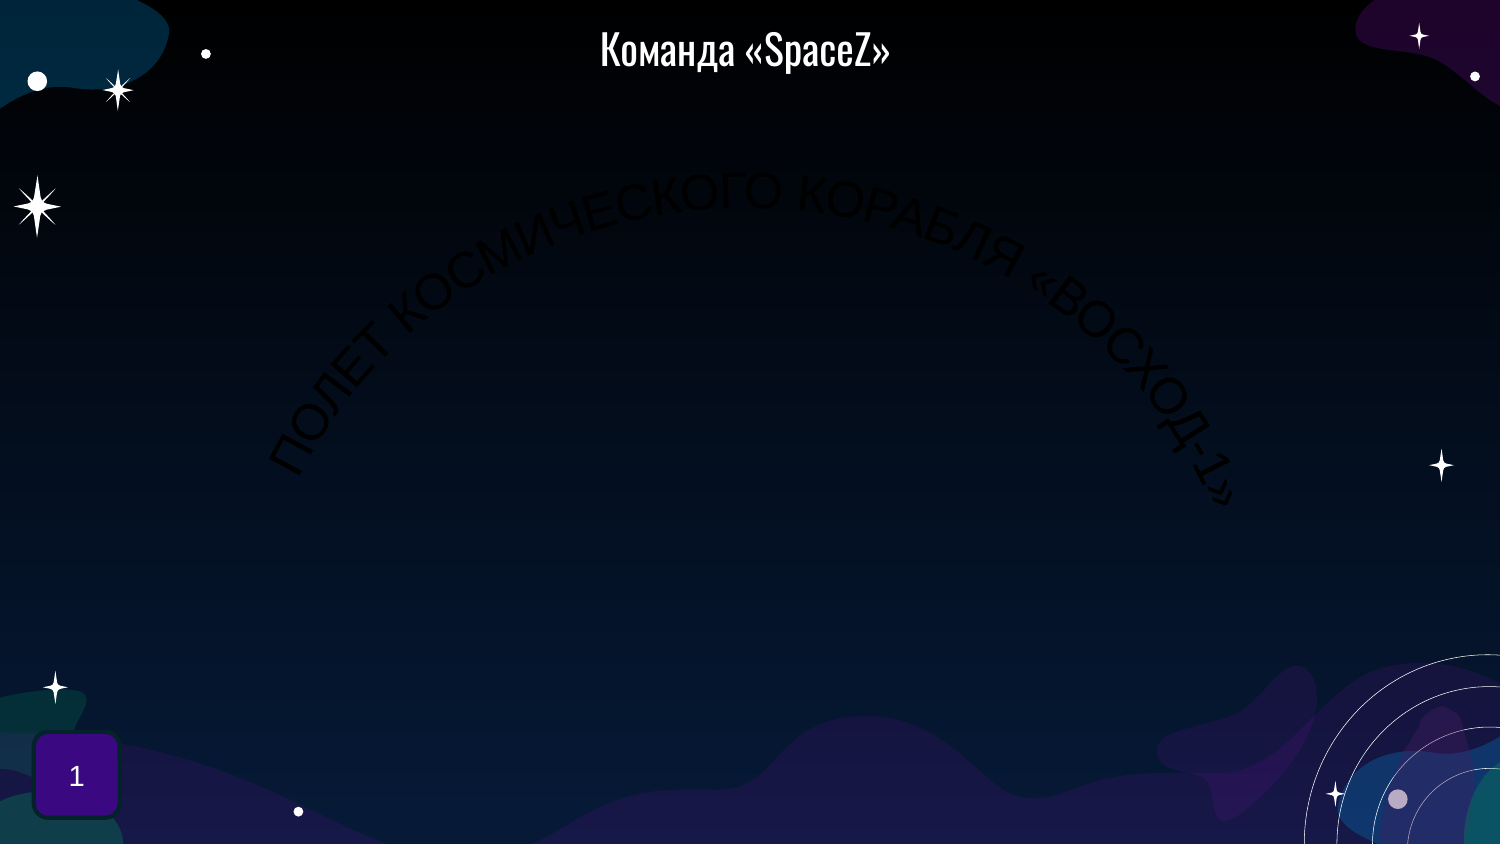

Команда «SpaceZ»
ПОЛЕТ КОСМИЧЕСКОГО КОРАБЛЯ «ВОСХОД-1»

1